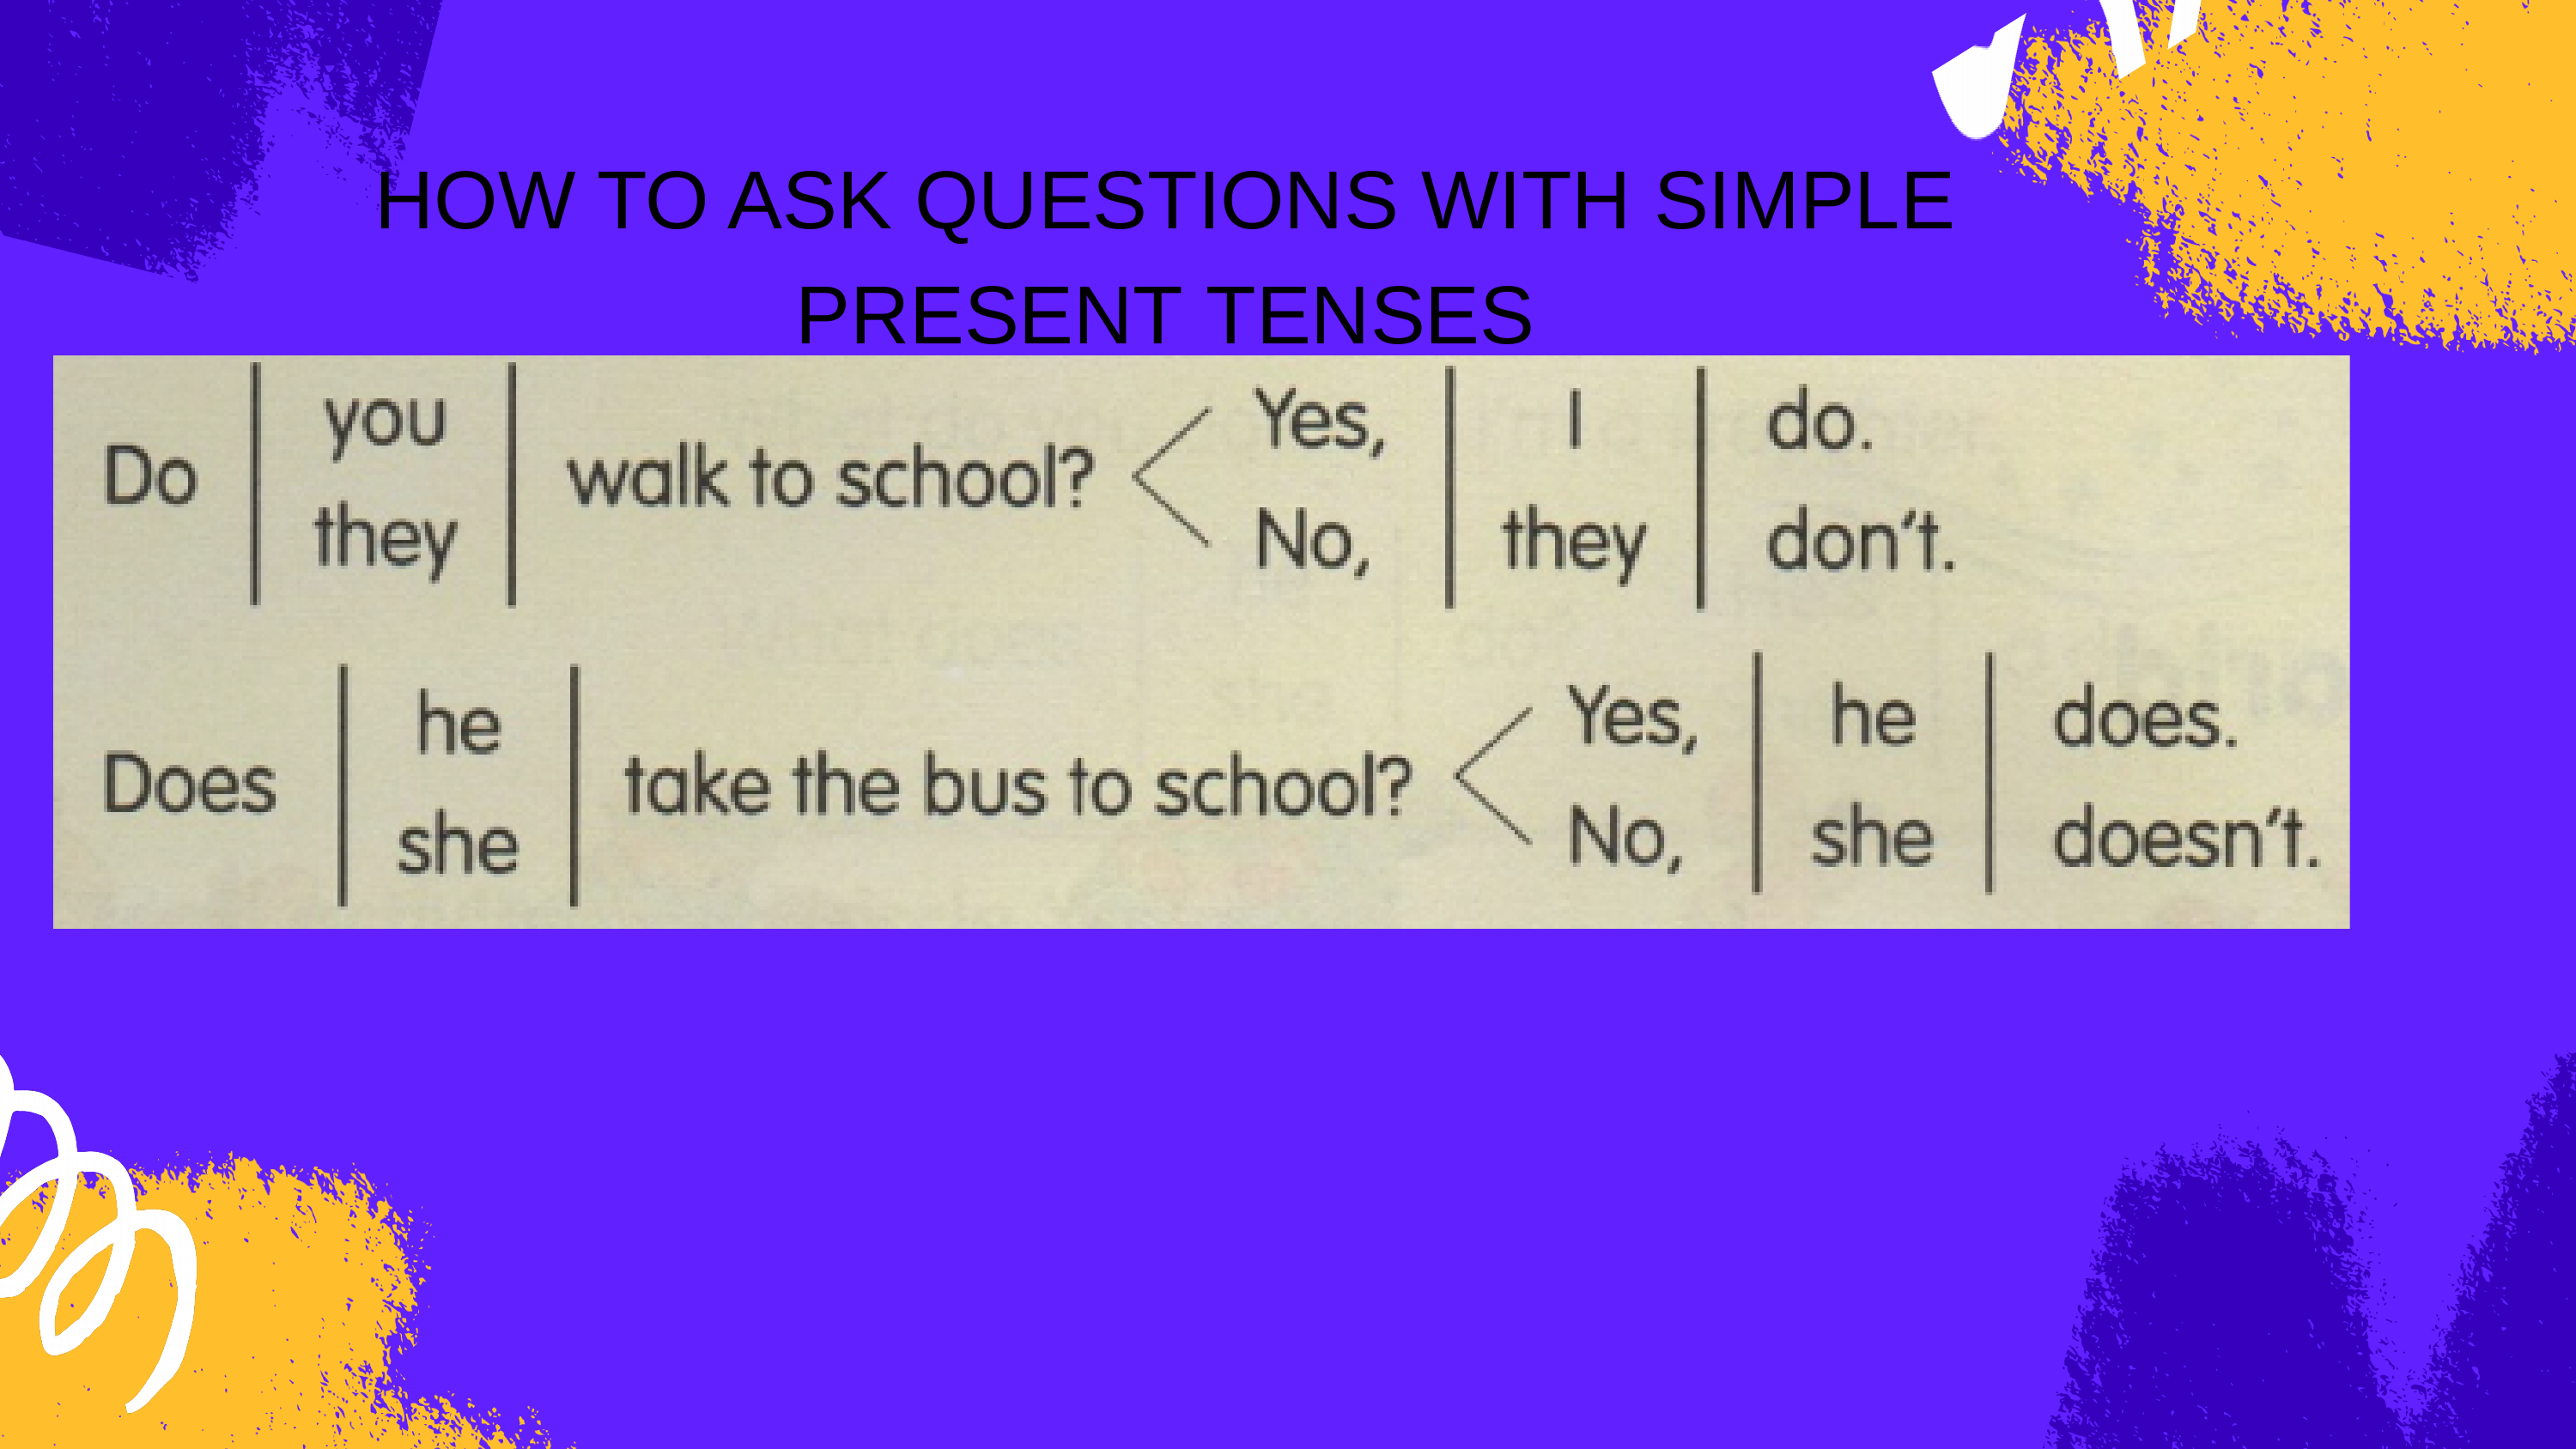

HOW TO ASK QUESTIONS WITH SIMPLE PRESENT TENSES